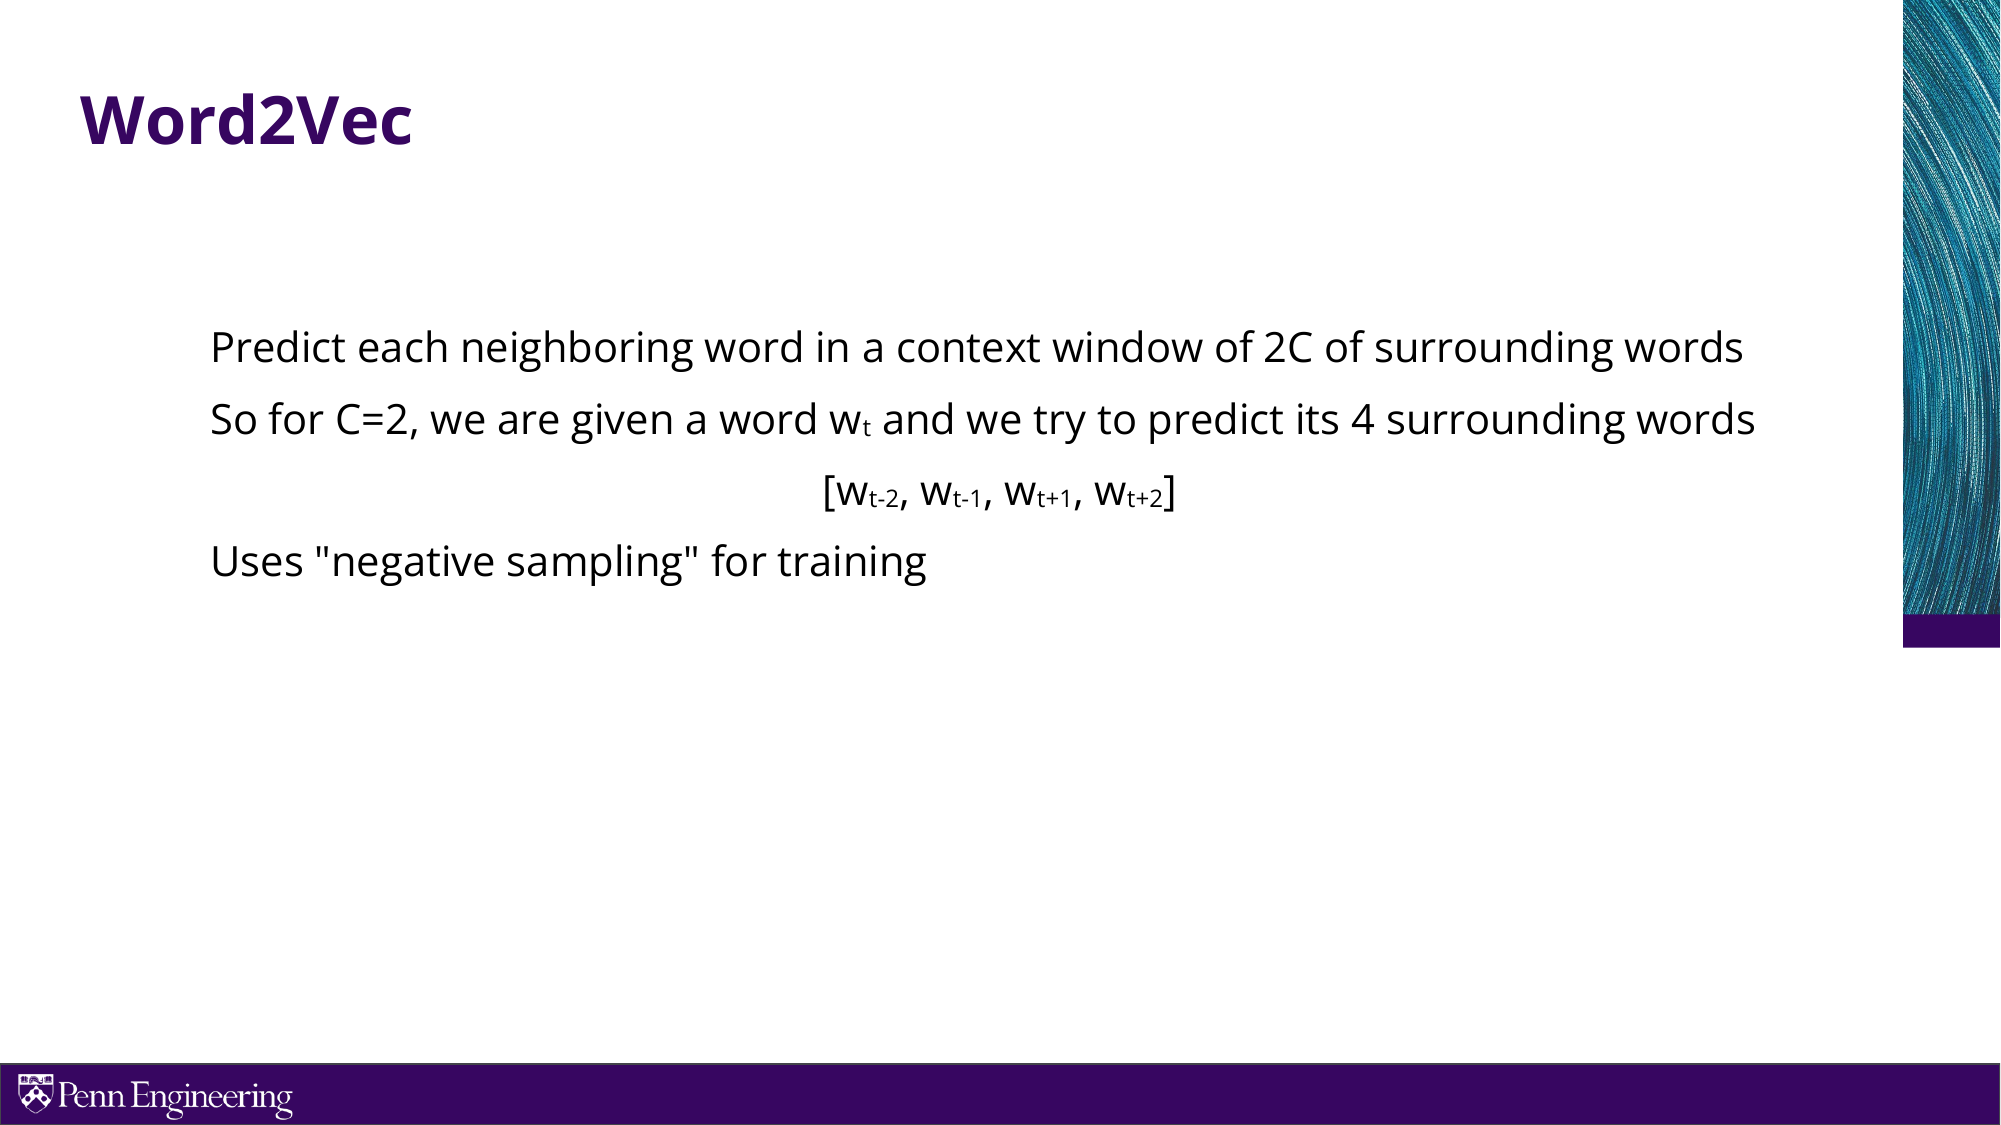

# Word2Vec
Predict each neighboring word in a context window of 2C of surrounding words
So for C=2, we are given a word wt and we try to predict its 4 surrounding words
[wt-2, wt-1, wt+1, wt+2]
Uses "negative sampling" for training